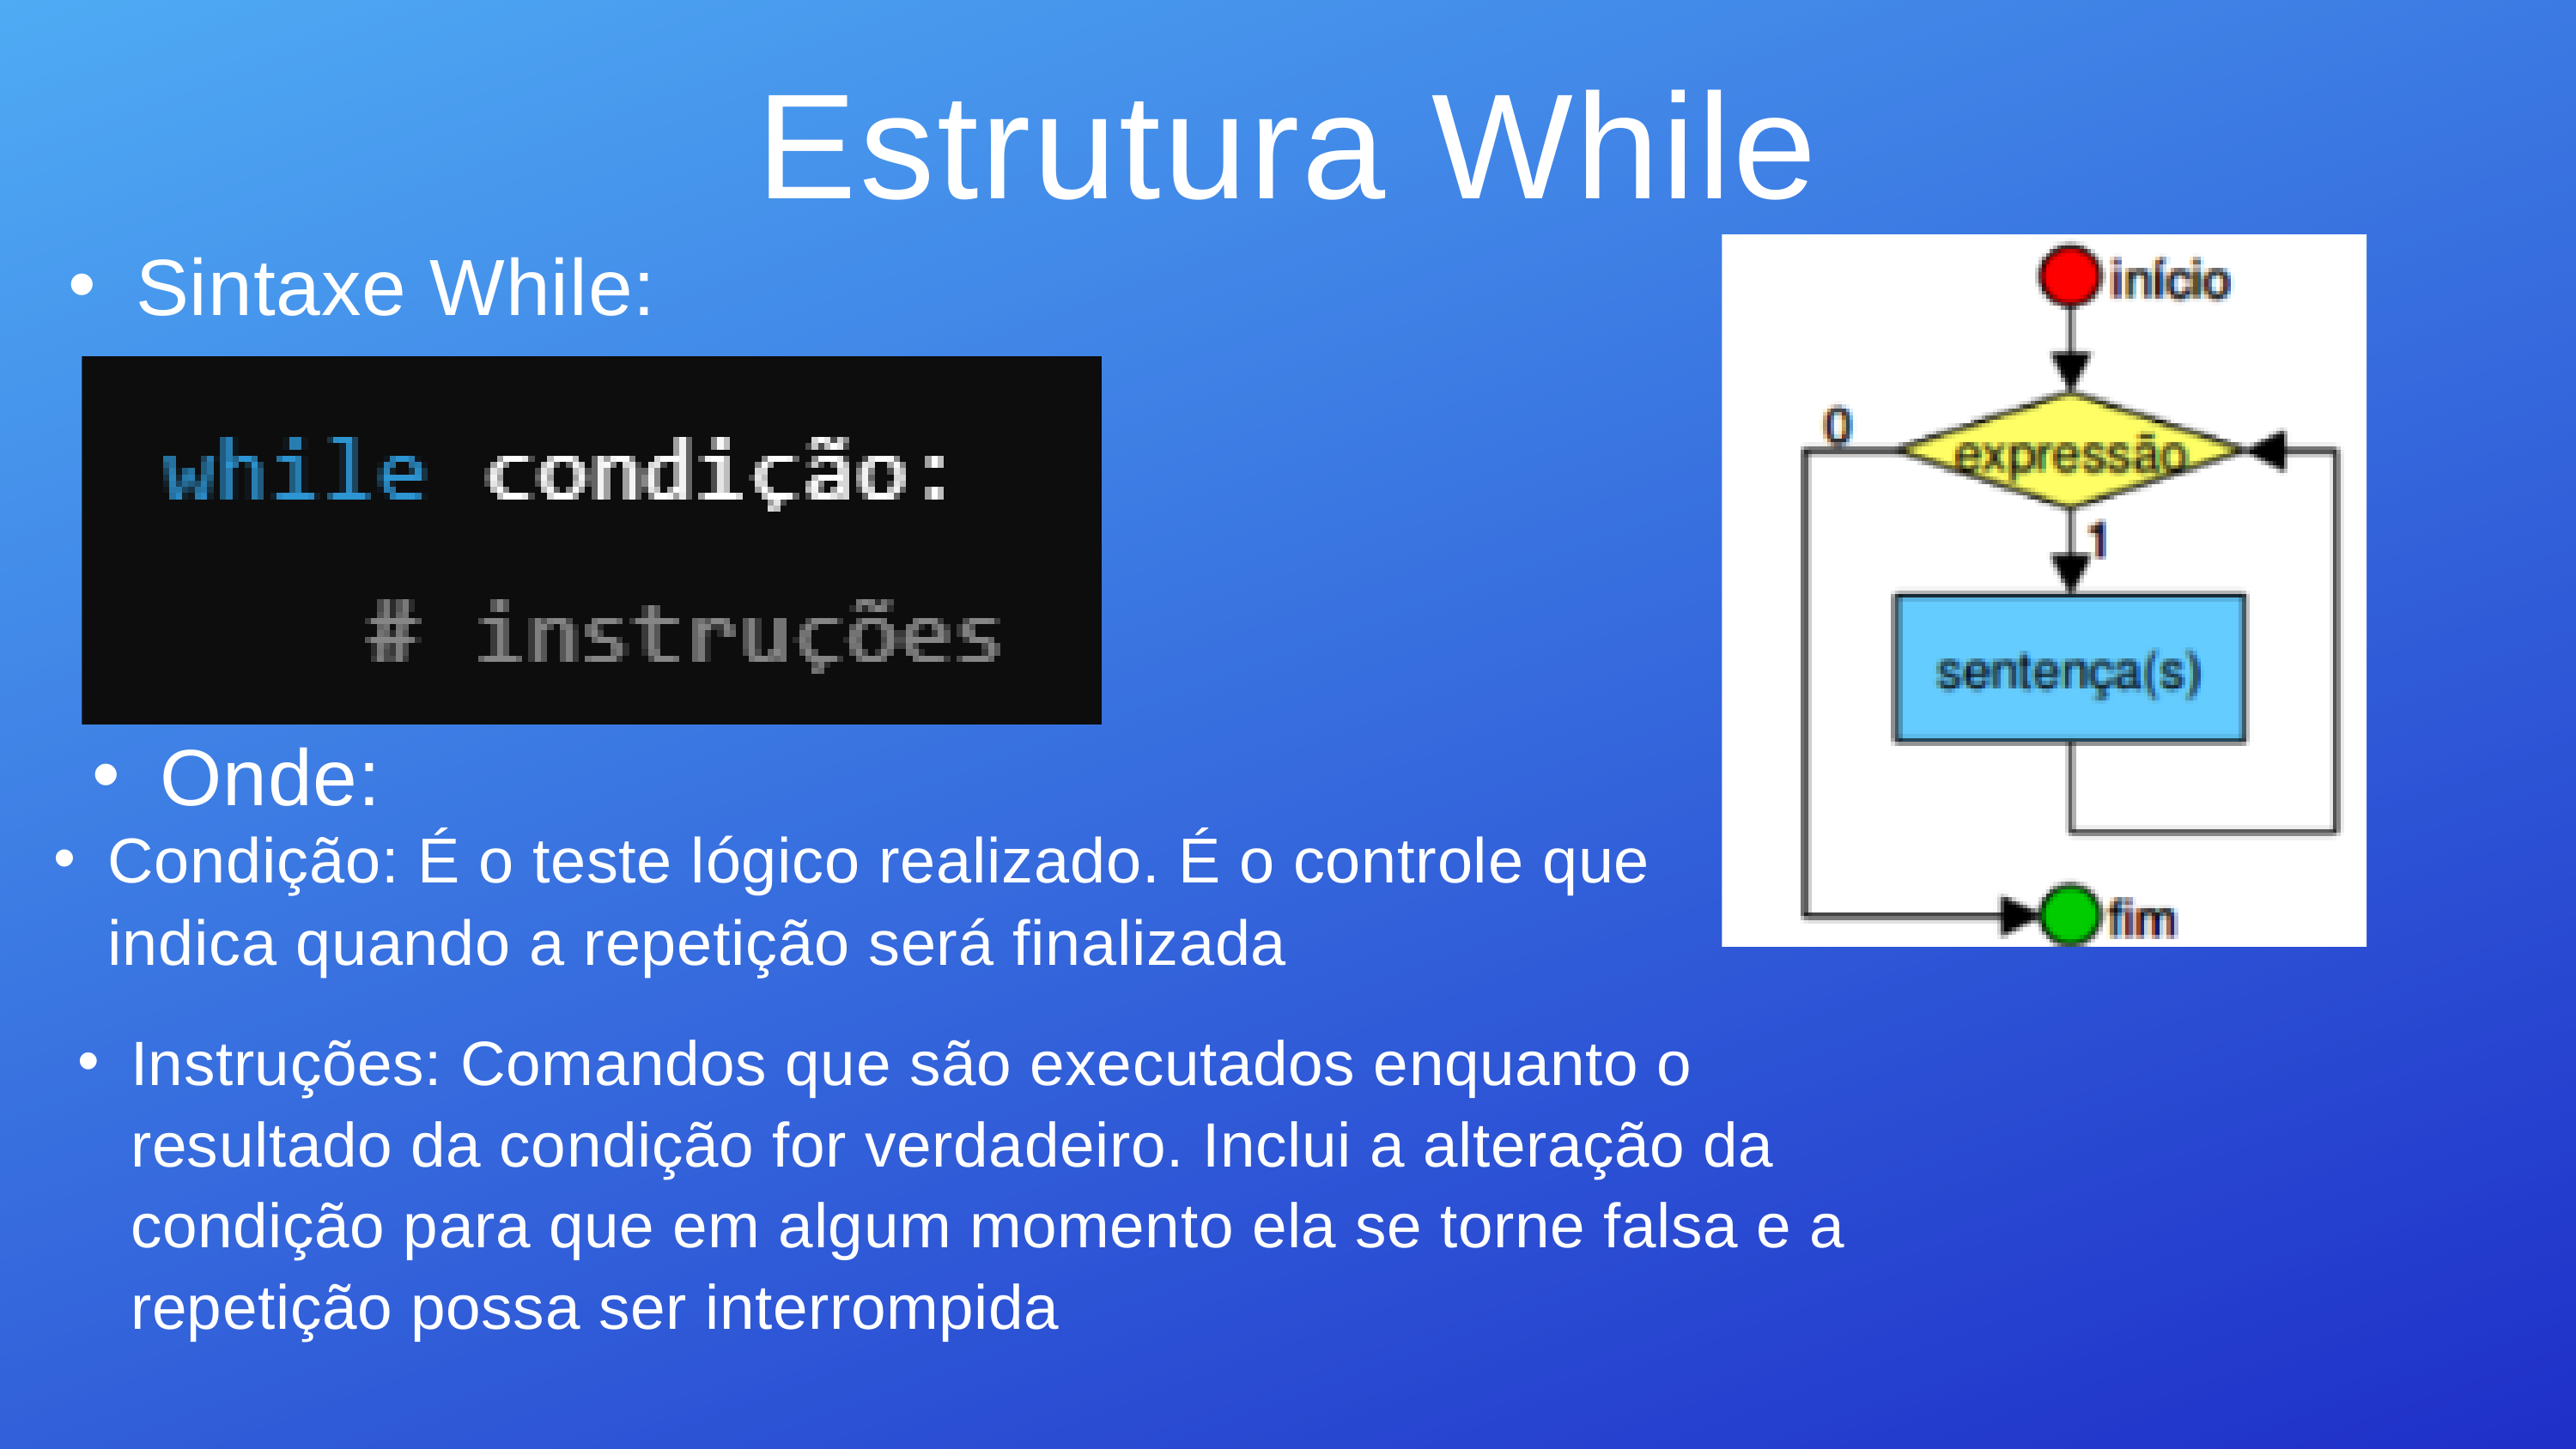

Estrutura While
Sintaxe While:

Onde:
Condição: É o teste lógico realizado. É o controle que indica quando a repetição será finalizada
Instruções: Comandos que são executados enquanto o resultado da condição for verdadeiro. Inclui a alteração da condição para que em algum momento ela se torne falsa e a repetição possa ser interrompida